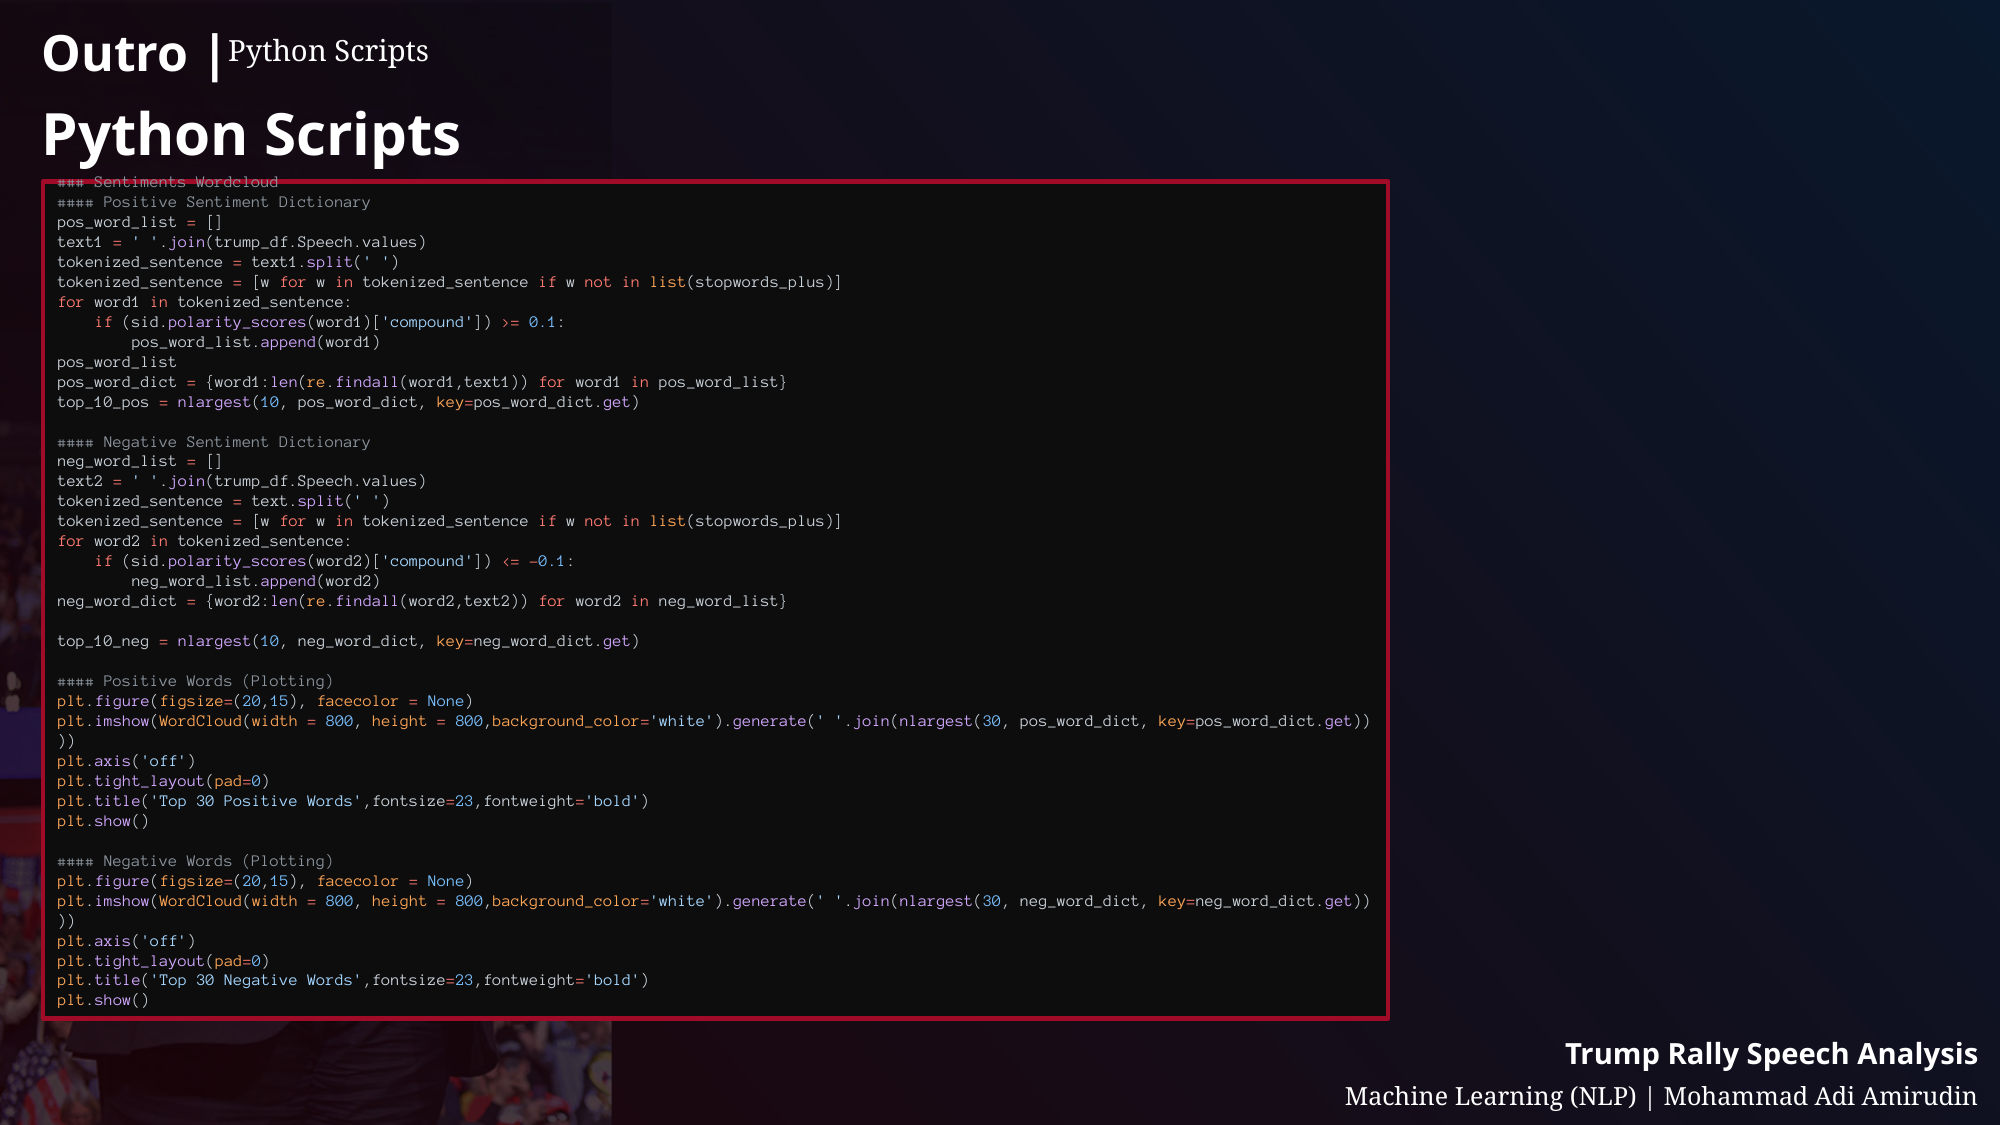

Outro |

Python Scripts
# Python Scripts
### Sentiments Wordcloud
#### Positive Sentiment Dictionary
pos_word_list = []
text1 = ' '.join(trump_df.Speech.values)
tokenized_sentence = text1.split(' ')
tokenized_sentence = [w for w in tokenized_sentence if w not in list(stopwords_plus)]
for word1 in tokenized_sentence:
    if (sid.polarity_scores(word1)['compound']) >= 0.1:
        pos_word_list.append(word1)
pos_word_list
pos_word_dict = {word1:len(re.findall(word1,text1)) for word1 in pos_word_list}
top_10_pos = nlargest(10, pos_word_dict, key=pos_word_dict.get)
#### Negative Sentiment Dictionary
neg_word_list = []
text2 = ' '.join(trump_df.Speech.values)
tokenized_sentence = text.split(' ')
tokenized_sentence = [w for w in tokenized_sentence if w not in list(stopwords_plus)]
for word2 in tokenized_sentence:
    if (sid.polarity_scores(word2)['compound']) <= -0.1:
        neg_word_list.append(word2)
neg_word_dict = {word2:len(re.findall(word2,text2)) for word2 in neg_word_list}
top_10_neg = nlargest(10, neg_word_dict, key=neg_word_dict.get)
#### Positive Words (Plotting)
plt.figure(figsize=(20,15), facecolor = None)
plt.imshow(WordCloud(width = 800, height = 800,background_color='white').generate(' '.join(nlargest(30, pos_word_dict, key=pos_word_dict.get))))
plt.axis('off')
plt.tight_layout(pad=0)
plt.title('Top 30 Positive Words',fontsize=23,fontweight='bold')
plt.show()
#### Negative Words (Plotting)
plt.figure(figsize=(20,15), facecolor = None)
plt.imshow(WordCloud(width = 800, height = 800,background_color='white').generate(' '.join(nlargest(30, neg_word_dict, key=neg_word_dict.get))))
plt.axis('off')
plt.tight_layout(pad=0)
plt.title('Top 30 Negative Words',fontsize=23,fontweight='bold')
plt.show()